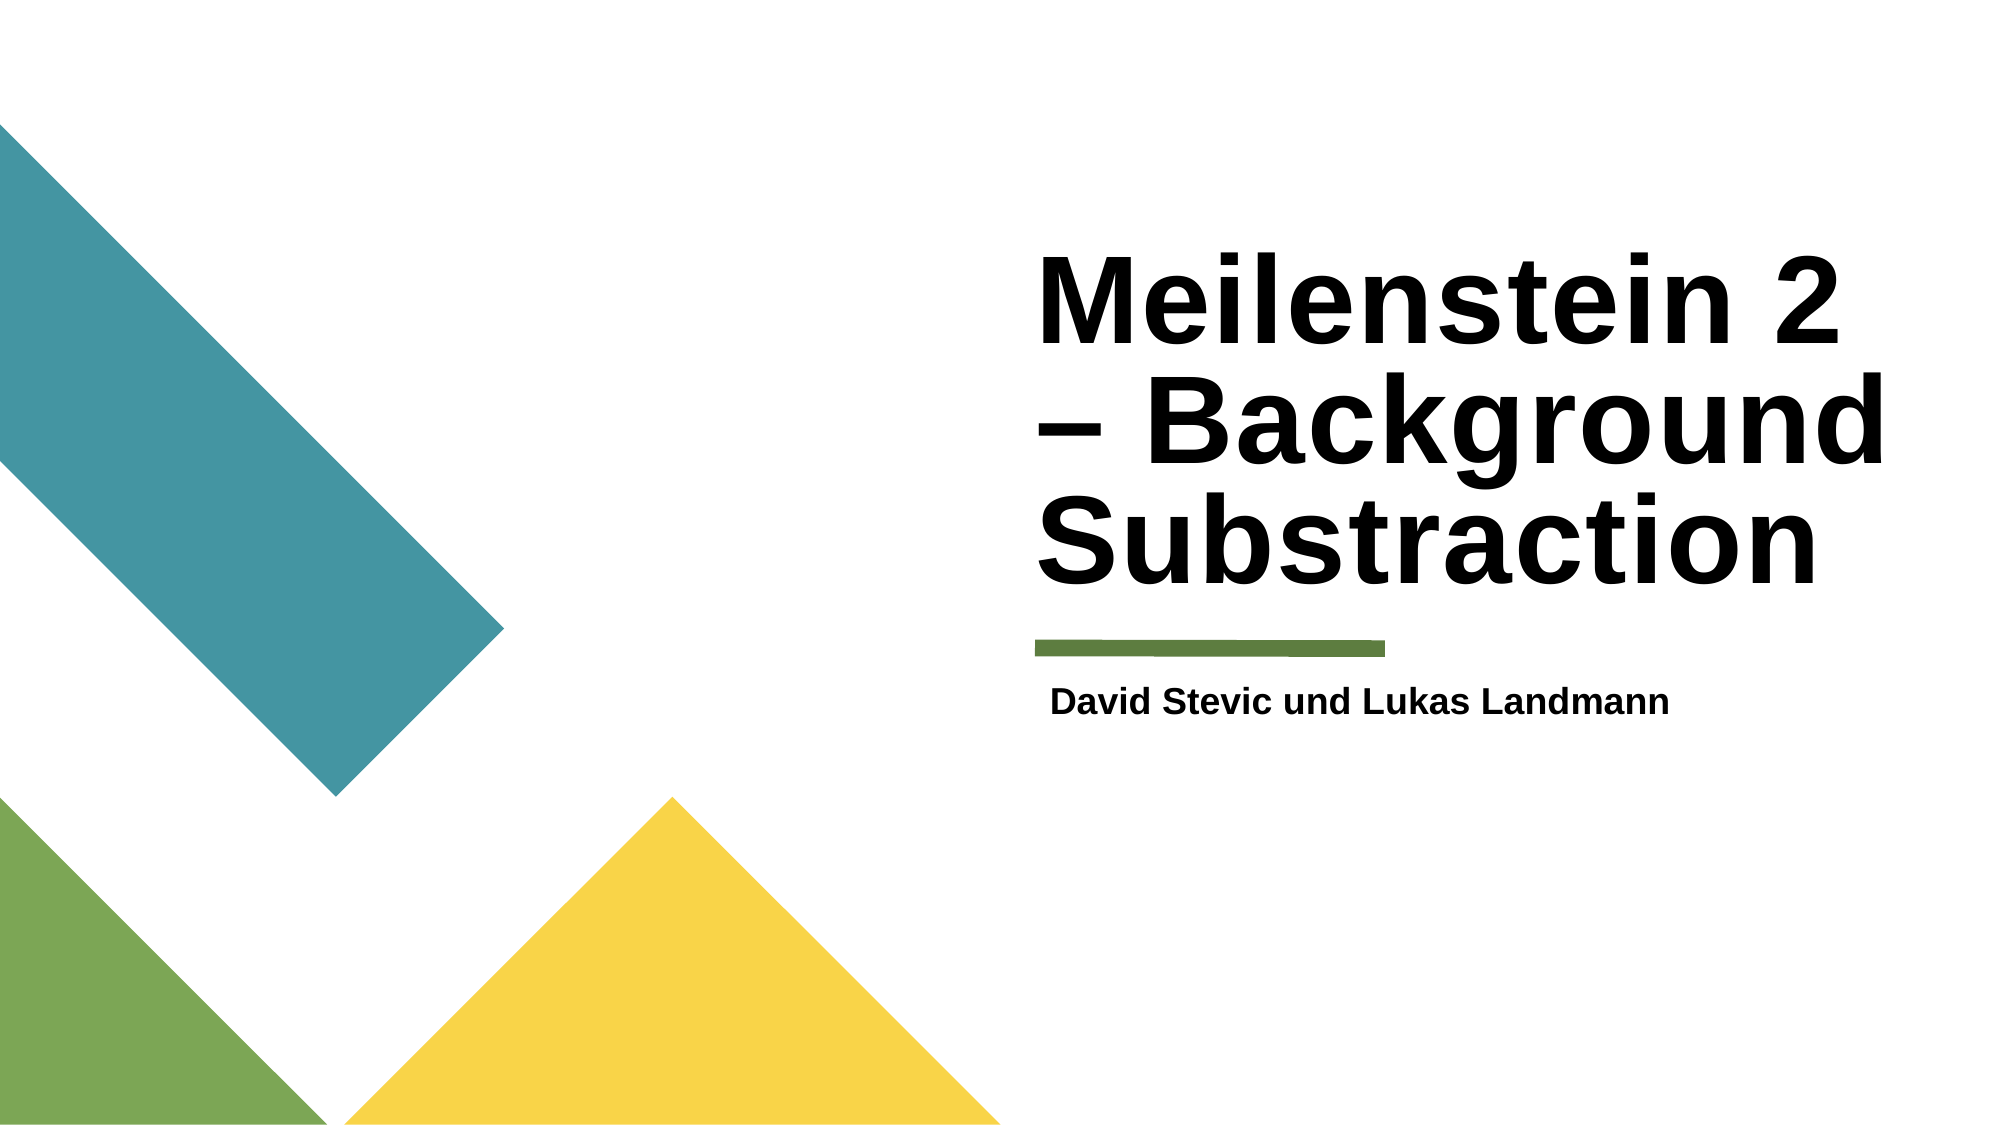

# Meilenstein 2 – Background Substraction
David Stevic und Lukas Landmann